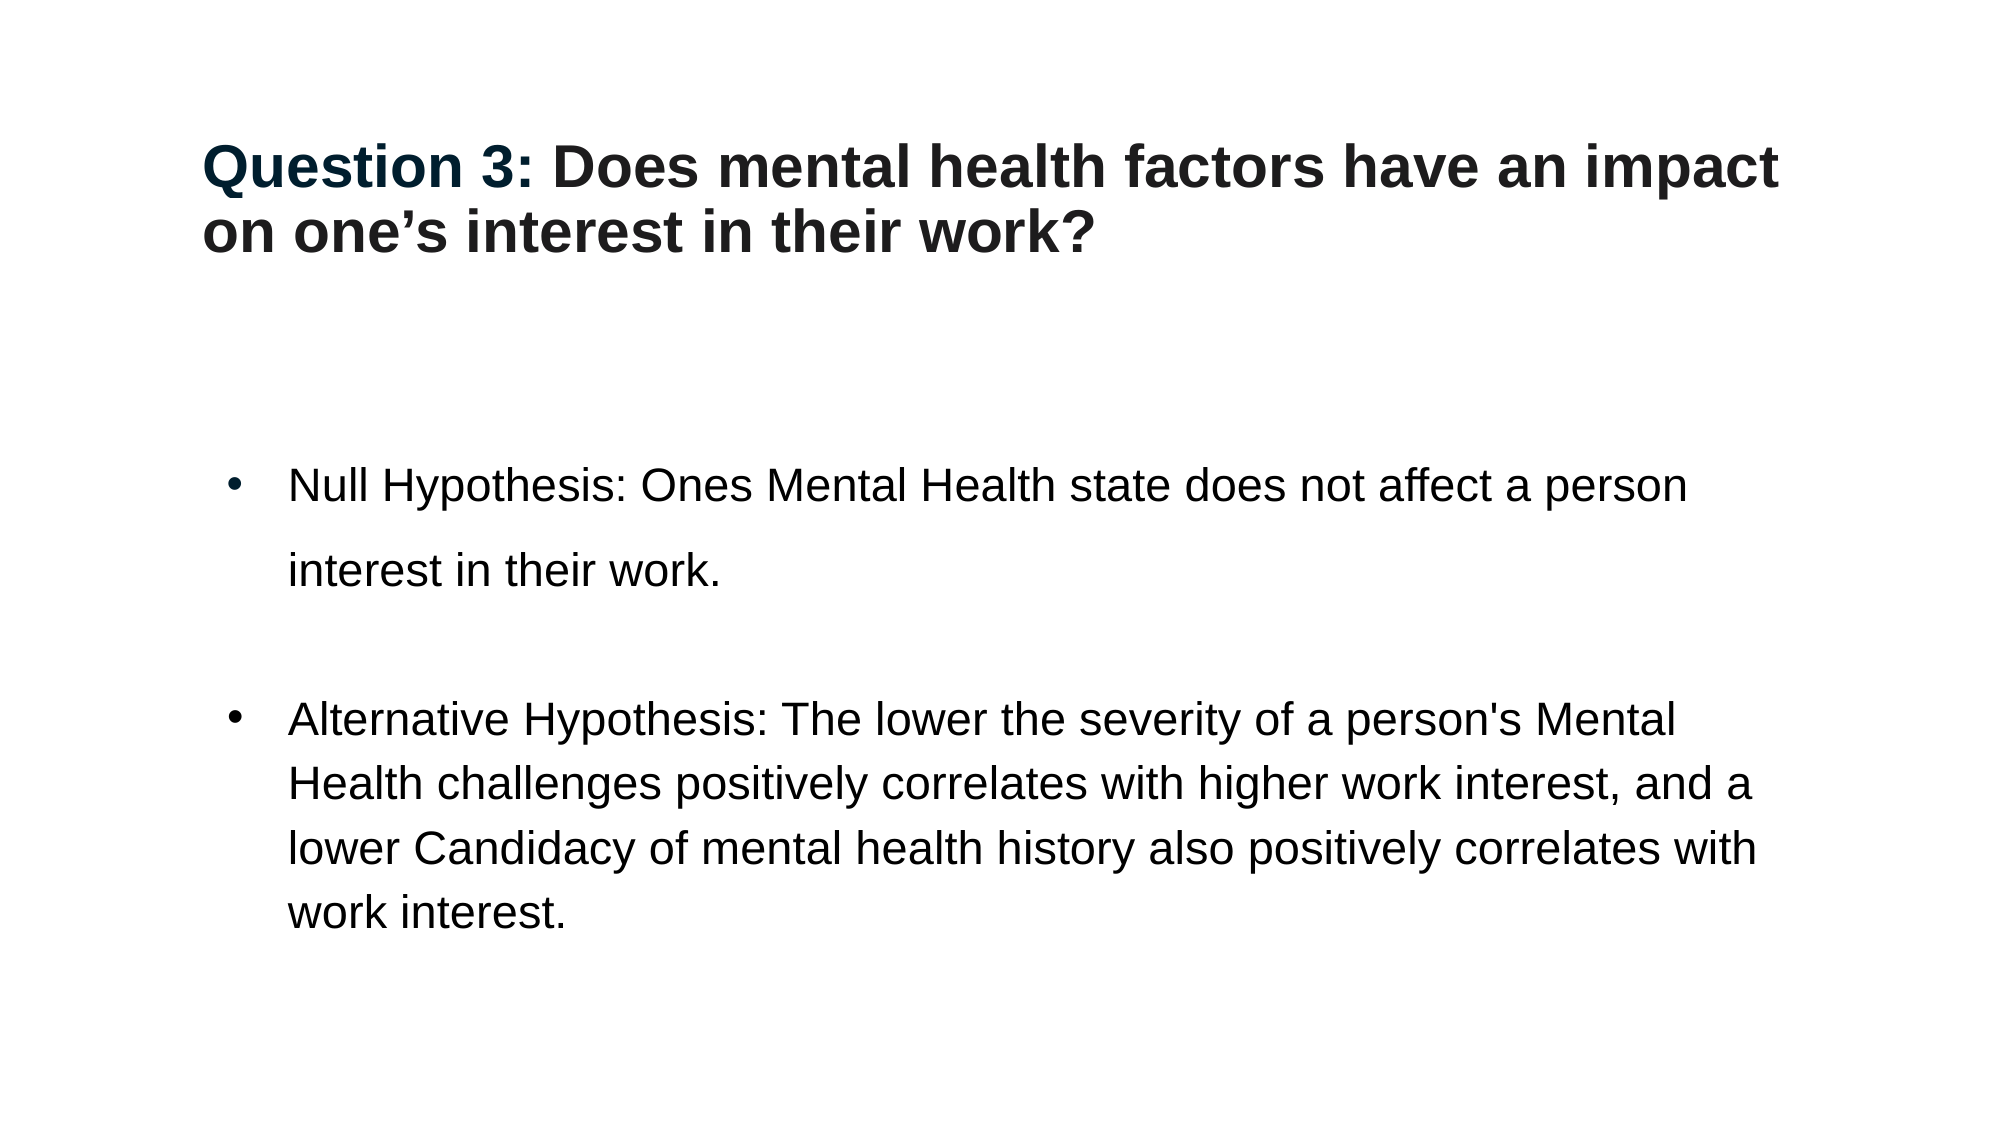

# Question 3: Does mental health factors have an impact on one’s interest in their work?
Null Hypothesis: Ones Mental Health state does not affect a person interest in their work.

Alternative Hypothesis: The lower the severity of a person's Mental Health challenges positively correlates with higher work interest, and a lower Candidacy of mental health history also positively correlates with work interest.